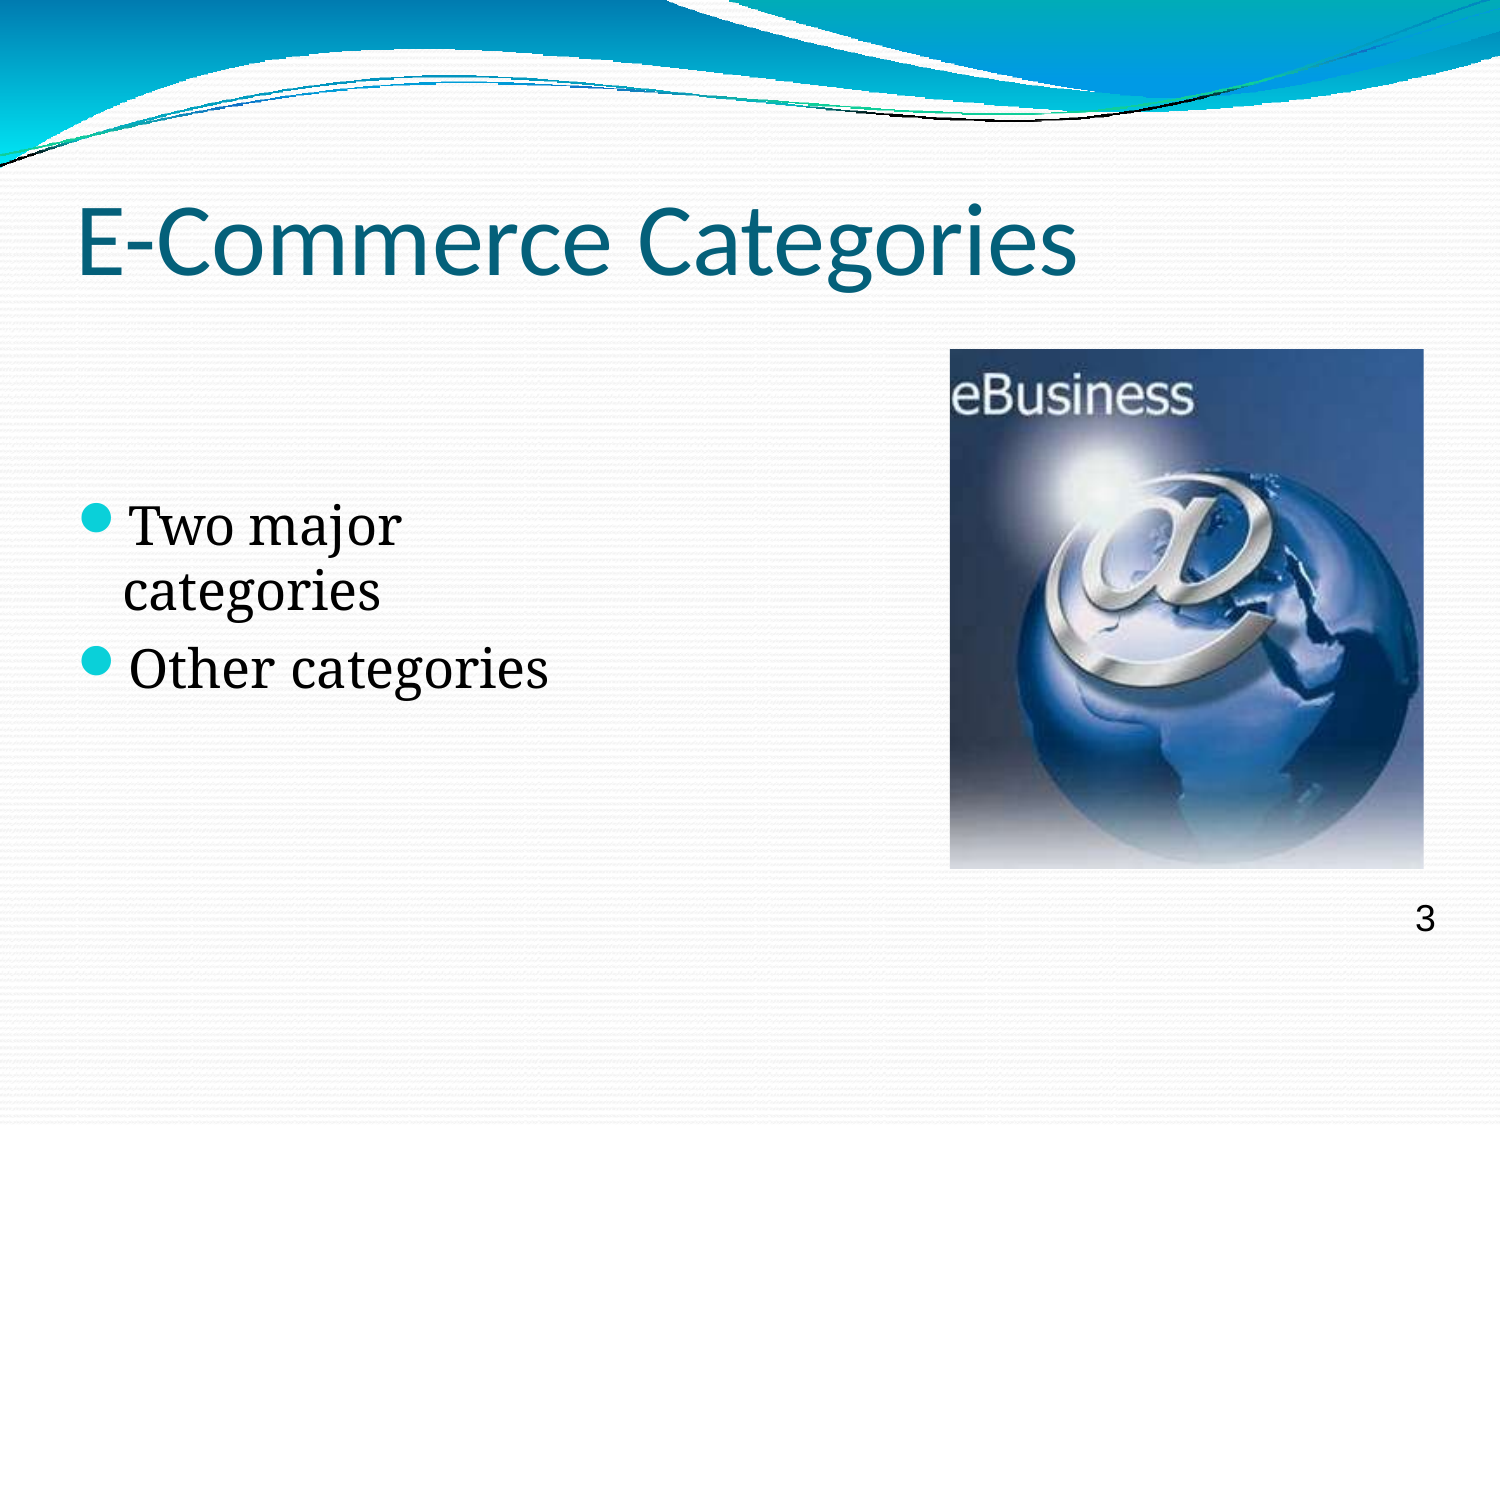

# E-Commerce Categories

Two major categories
Other categories
3